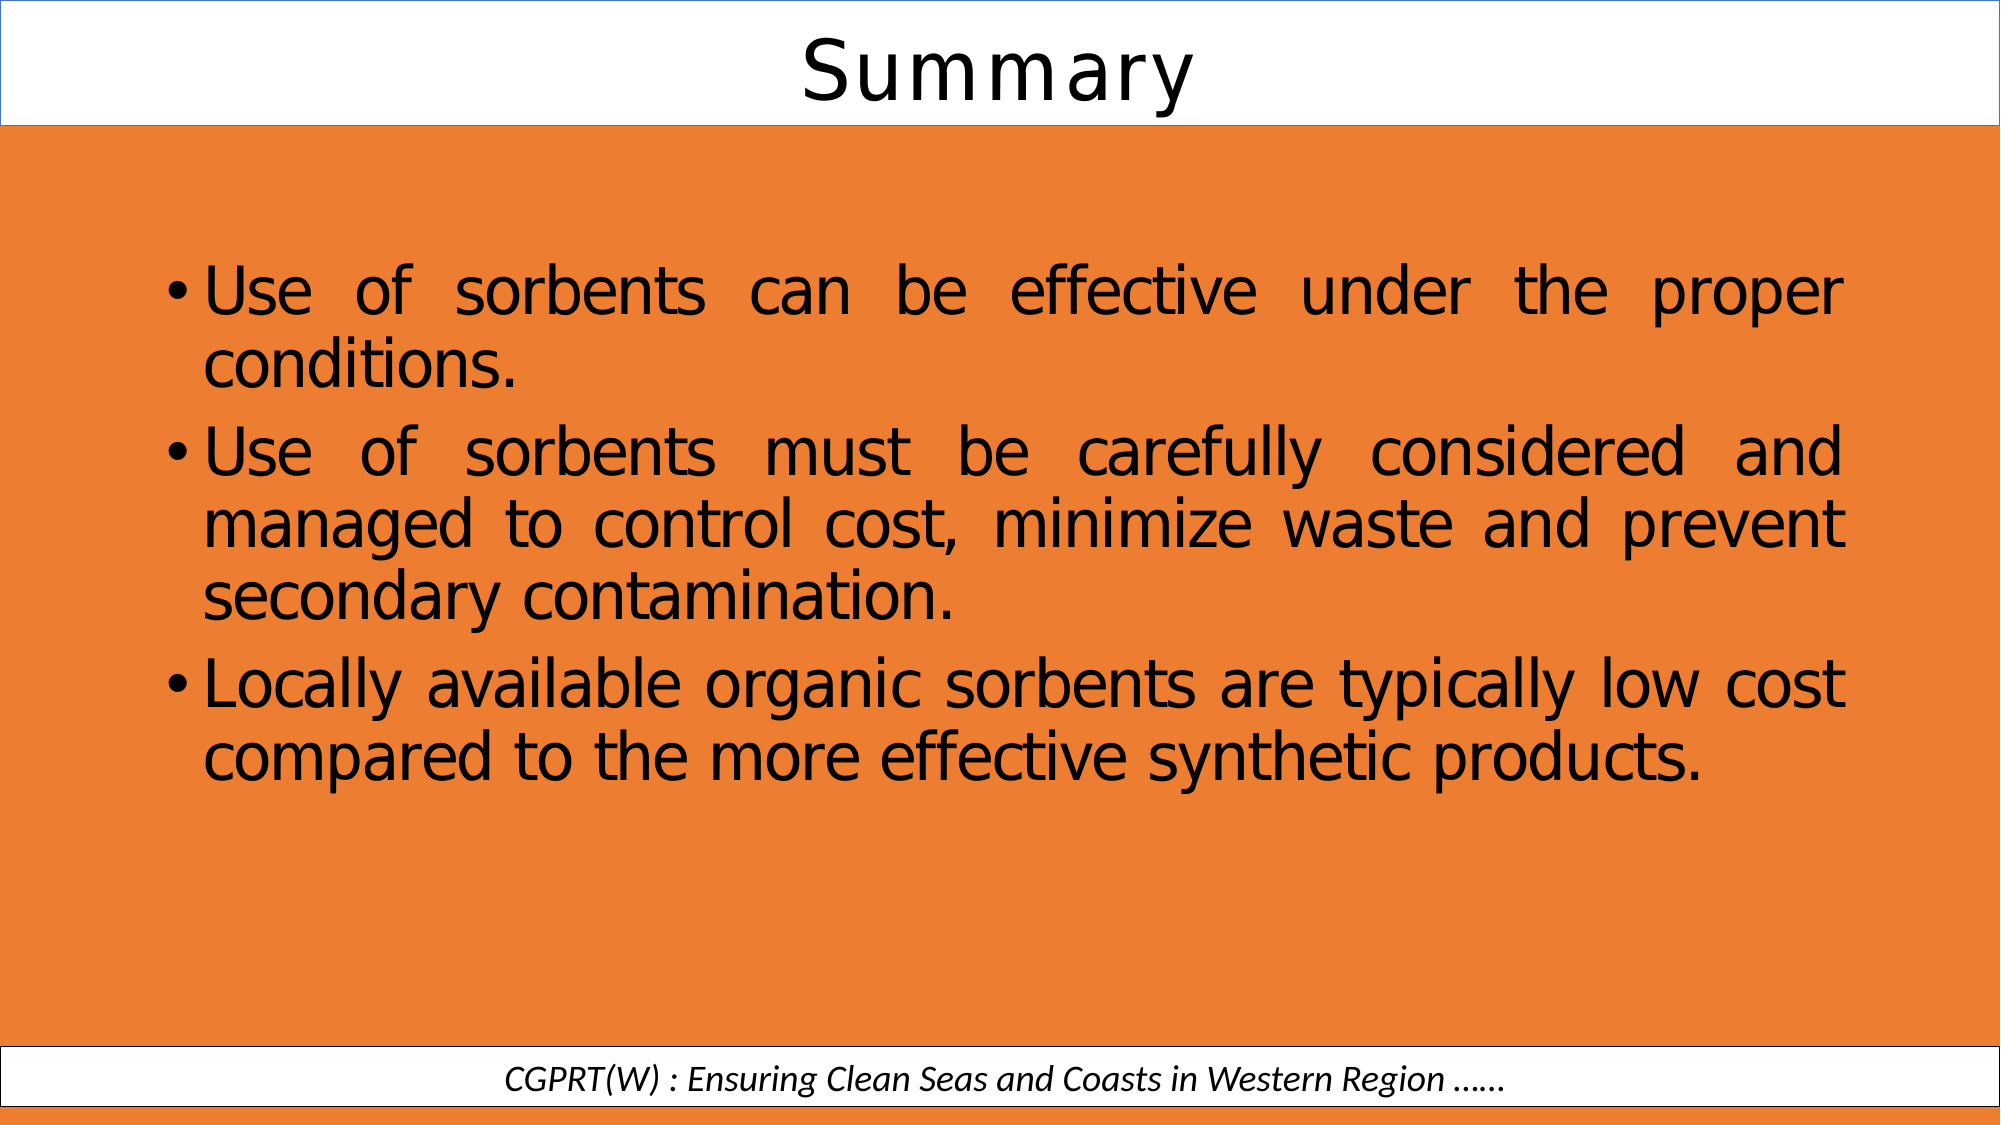

Summary
Use of sorbents can be effective under the proper conditions.
Use of sorbents must be carefully considered and managed to control cost, minimize waste and prevent secondary contamination.
Locally available organic sorbents are typically low cost compared to the more effective synthetic products.
 CGPRT(W) : Ensuring Clean Seas and Coasts in Western Region ……